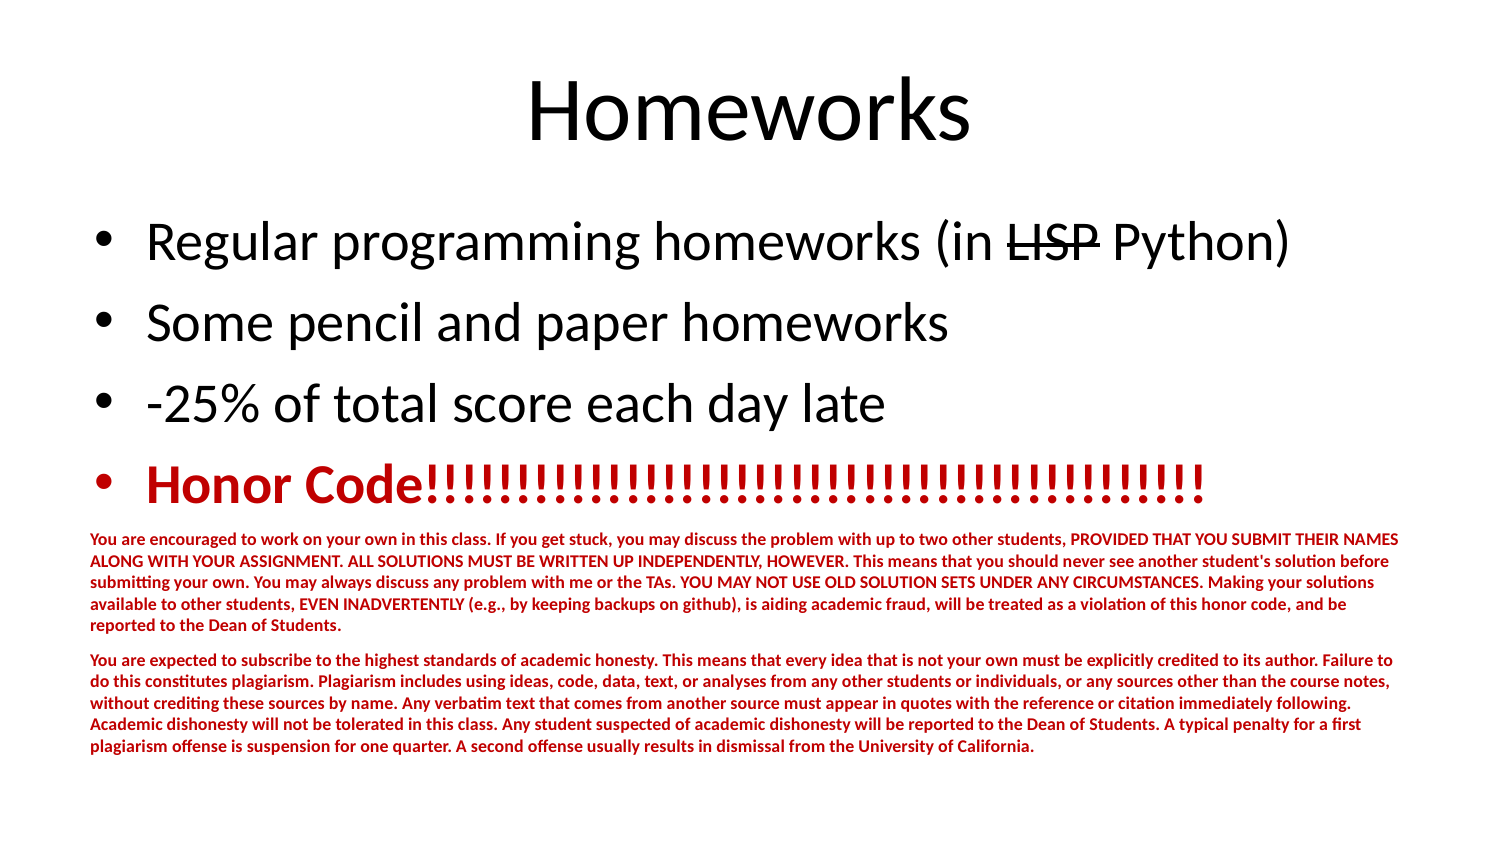

Homeworks
Regular programming homeworks (in LISP Python)
Some pencil and paper homeworks
-25% of total score each day late
Honor Code!!!!!!!!!!!!!!!!!!!!!!!!!!!!!!!!!!!!!!!!!!!
You are encouraged to work on your own in this class. If you get stuck, you may discuss the problem with up to two other students, PROVIDED THAT YOU SUBMIT THEIR NAMES ALONG WITH YOUR ASSIGNMENT. ALL SOLUTIONS MUST BE WRITTEN UP INDEPENDENTLY, HOWEVER. This means that you should never see another student's solution before submitting your own. You may always discuss any problem with me or the TAs. YOU MAY NOT USE OLD SOLUTION SETS UNDER ANY CIRCUMSTANCES. Making your solutions available to other students, EVEN INADVERTENTLY (e.g., by keeping backups on github), is aiding academic fraud, will be treated as a violation of this honor code, and be reported to the Dean of Students.
You are expected to subscribe to the highest standards of academic honesty. This means that every idea that is not your own must be explicitly credited to its author. Failure to do this constitutes plagiarism. Plagiarism includes using ideas, code, data, text, or analyses from any other students or individuals, or any sources other than the course notes, without crediting these sources by name. Any verbatim text that comes from another source must appear in quotes with the reference or citation immediately following. Academic dishonesty will not be tolerated in this class. Any student suspected of academic dishonesty will be reported to the Dean of Students. A typical penalty for a first plagiarism offense is suspension for one quarter. A second offense usually results in dismissal from the University of California.